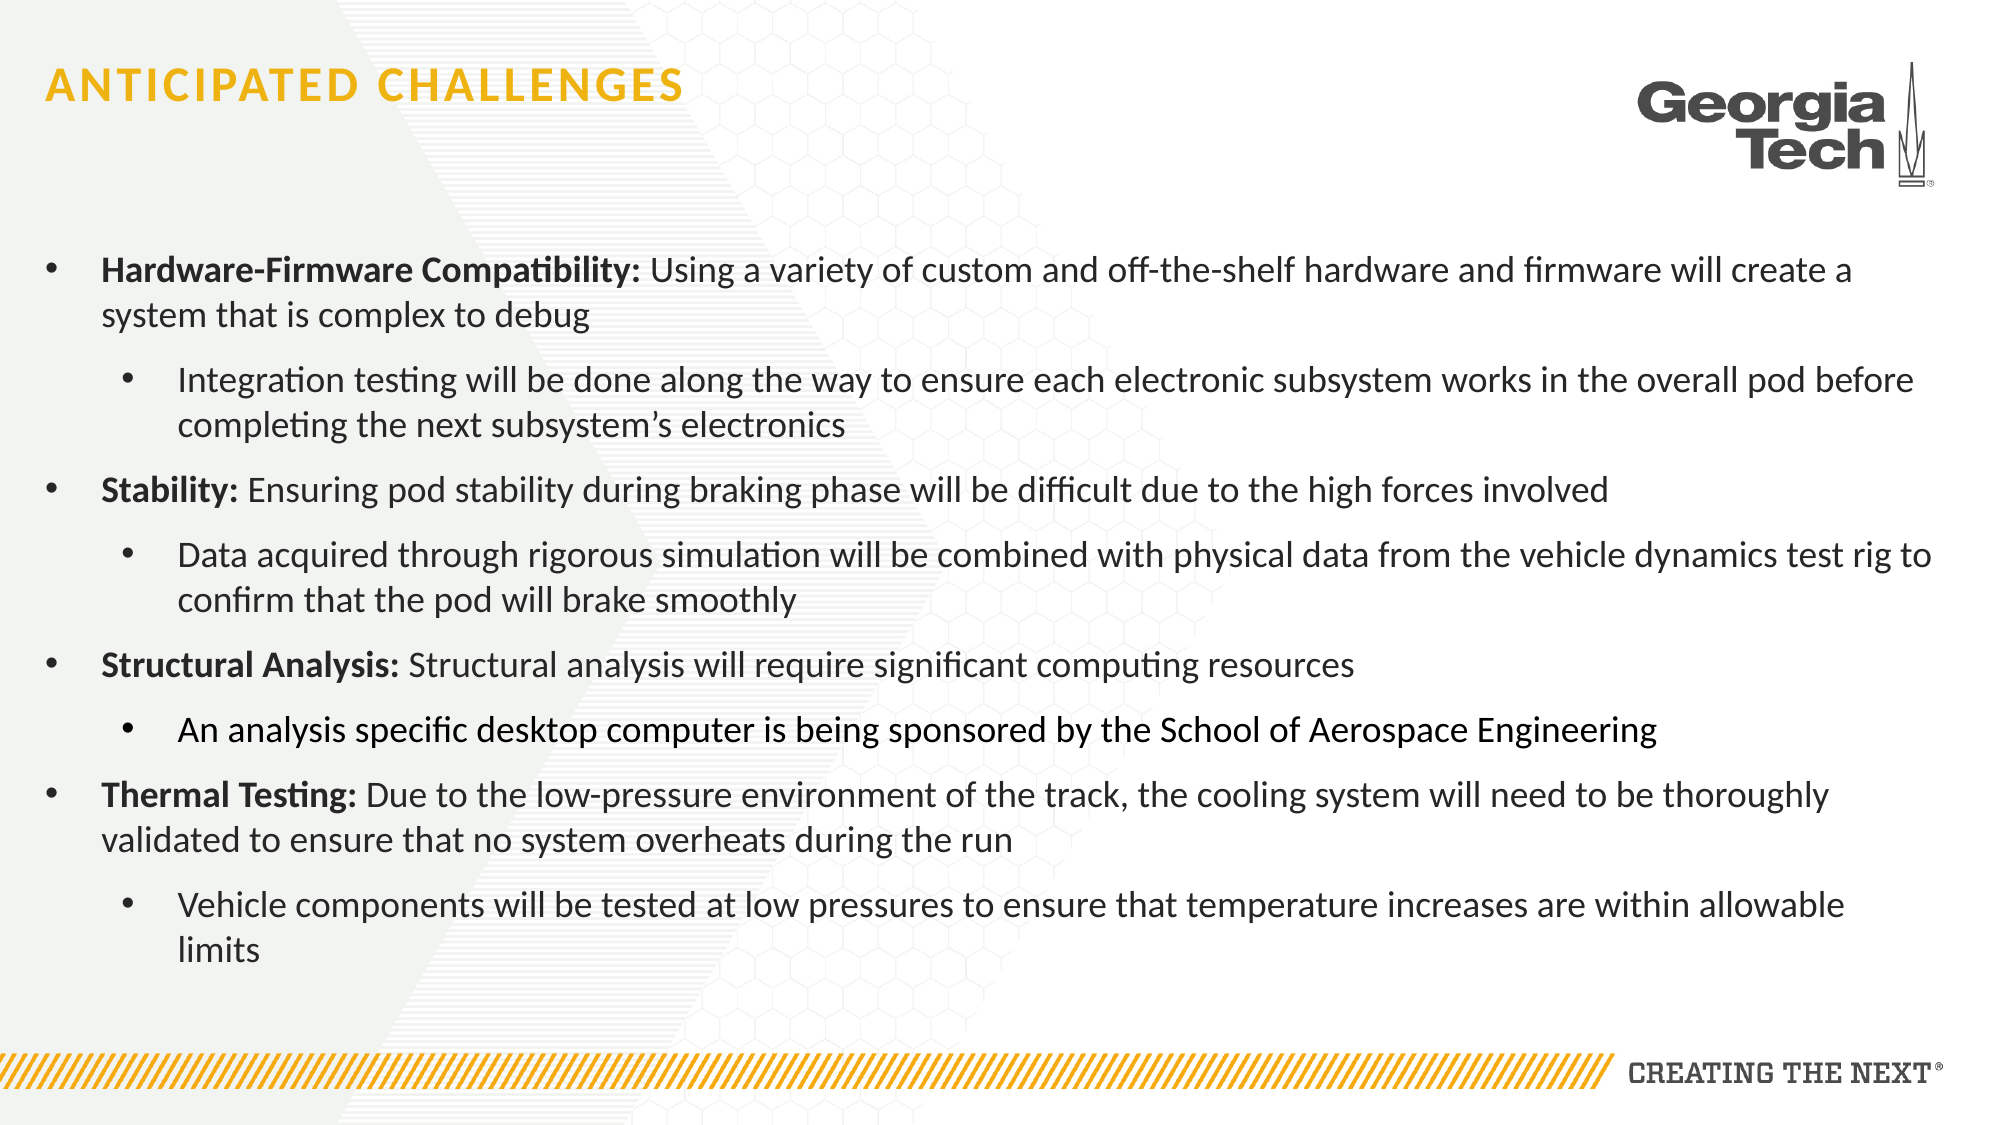

# Anticipated Challenges
Hardware-Firmware Compatibility: Using a variety of custom and off-the-shelf hardware and firmware will create a system that is complex to debug
Integration testing will be done along the way to ensure each electronic subsystem works in the overall pod before completing the next subsystem’s electronics
Stability: Ensuring pod stability during braking phase will be difficult due to the high forces involved
Data acquired through rigorous simulation will be combined with physical data from the vehicle dynamics test rig to confirm that the pod will brake smoothly
Structural Analysis: Structural analysis will require significant computing resources
An analysis specific desktop computer is being sponsored by the School of Aerospace Engineering
Thermal Testing: Due to the low-pressure environment of the track, the cooling system will need to be thoroughly validated to ensure that no system overheats during the run
Vehicle components will be tested at low pressures to ensure that temperature increases are within allowable limits